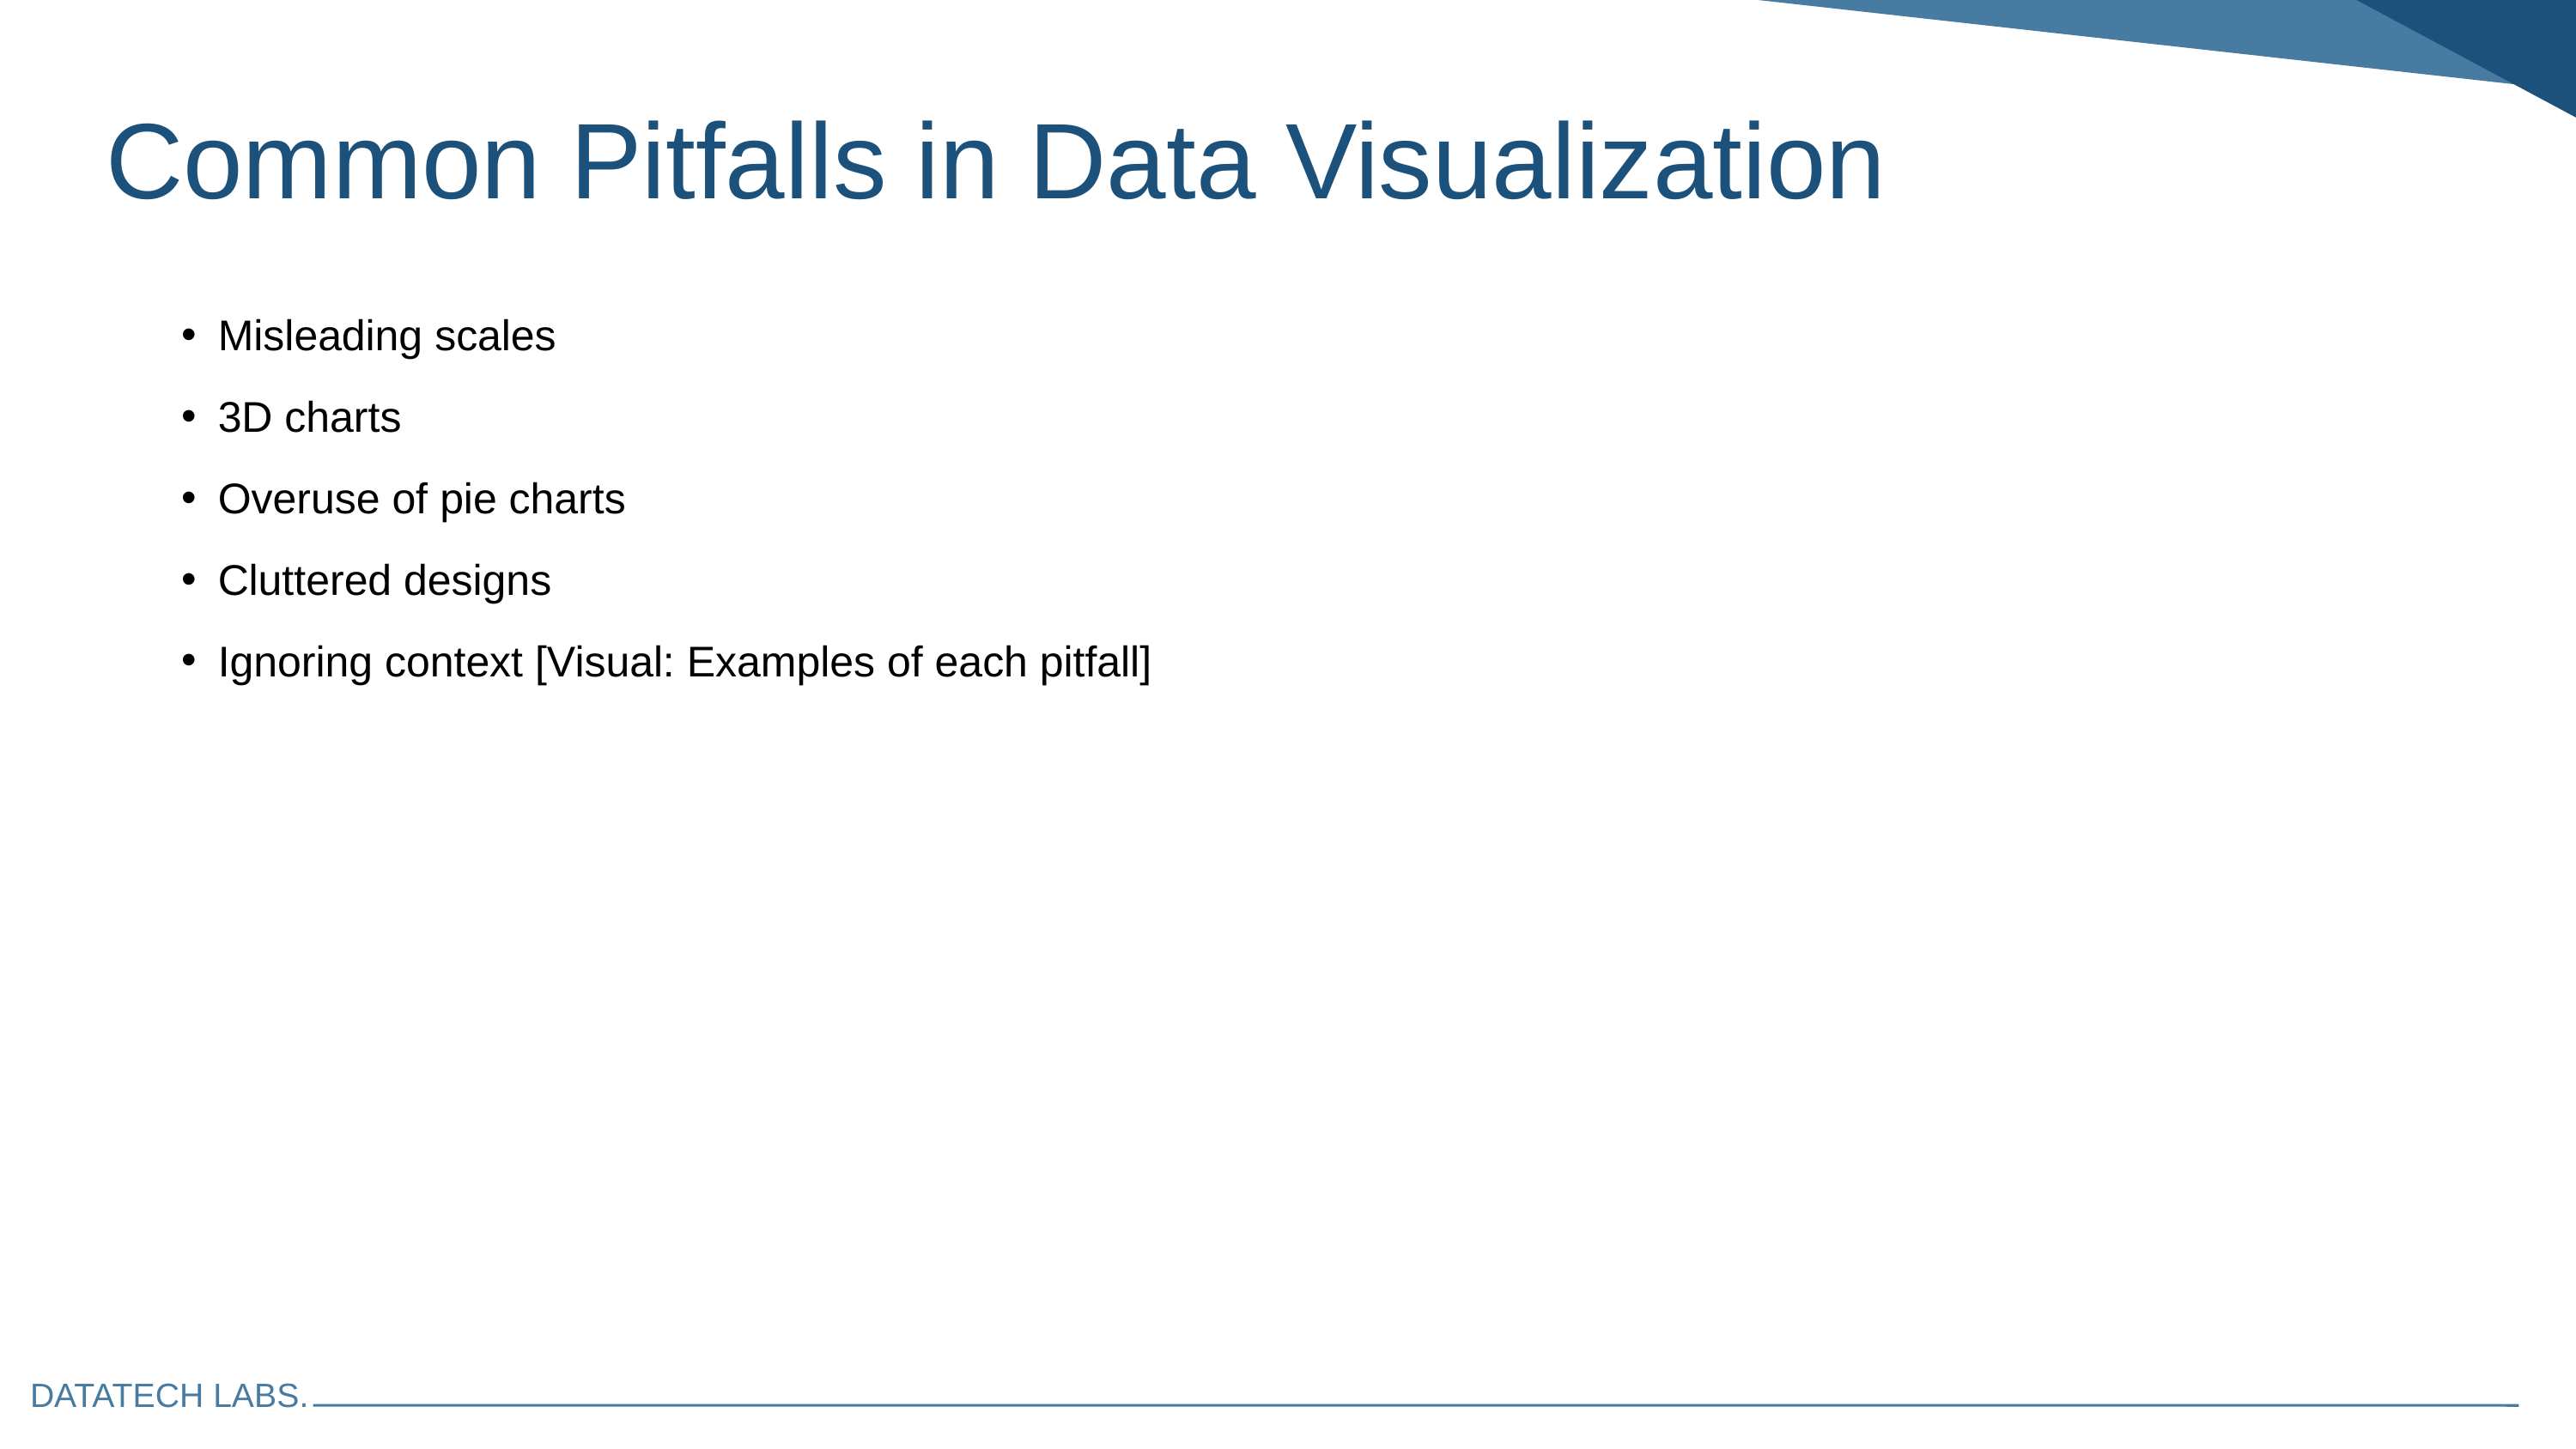

Common Pitfalls in Data Visualization
Misleading scales
3D charts
Overuse of pie charts
Cluttered designs
Ignoring context [Visual: Examples of each pitfall]
DATATECH LABS.